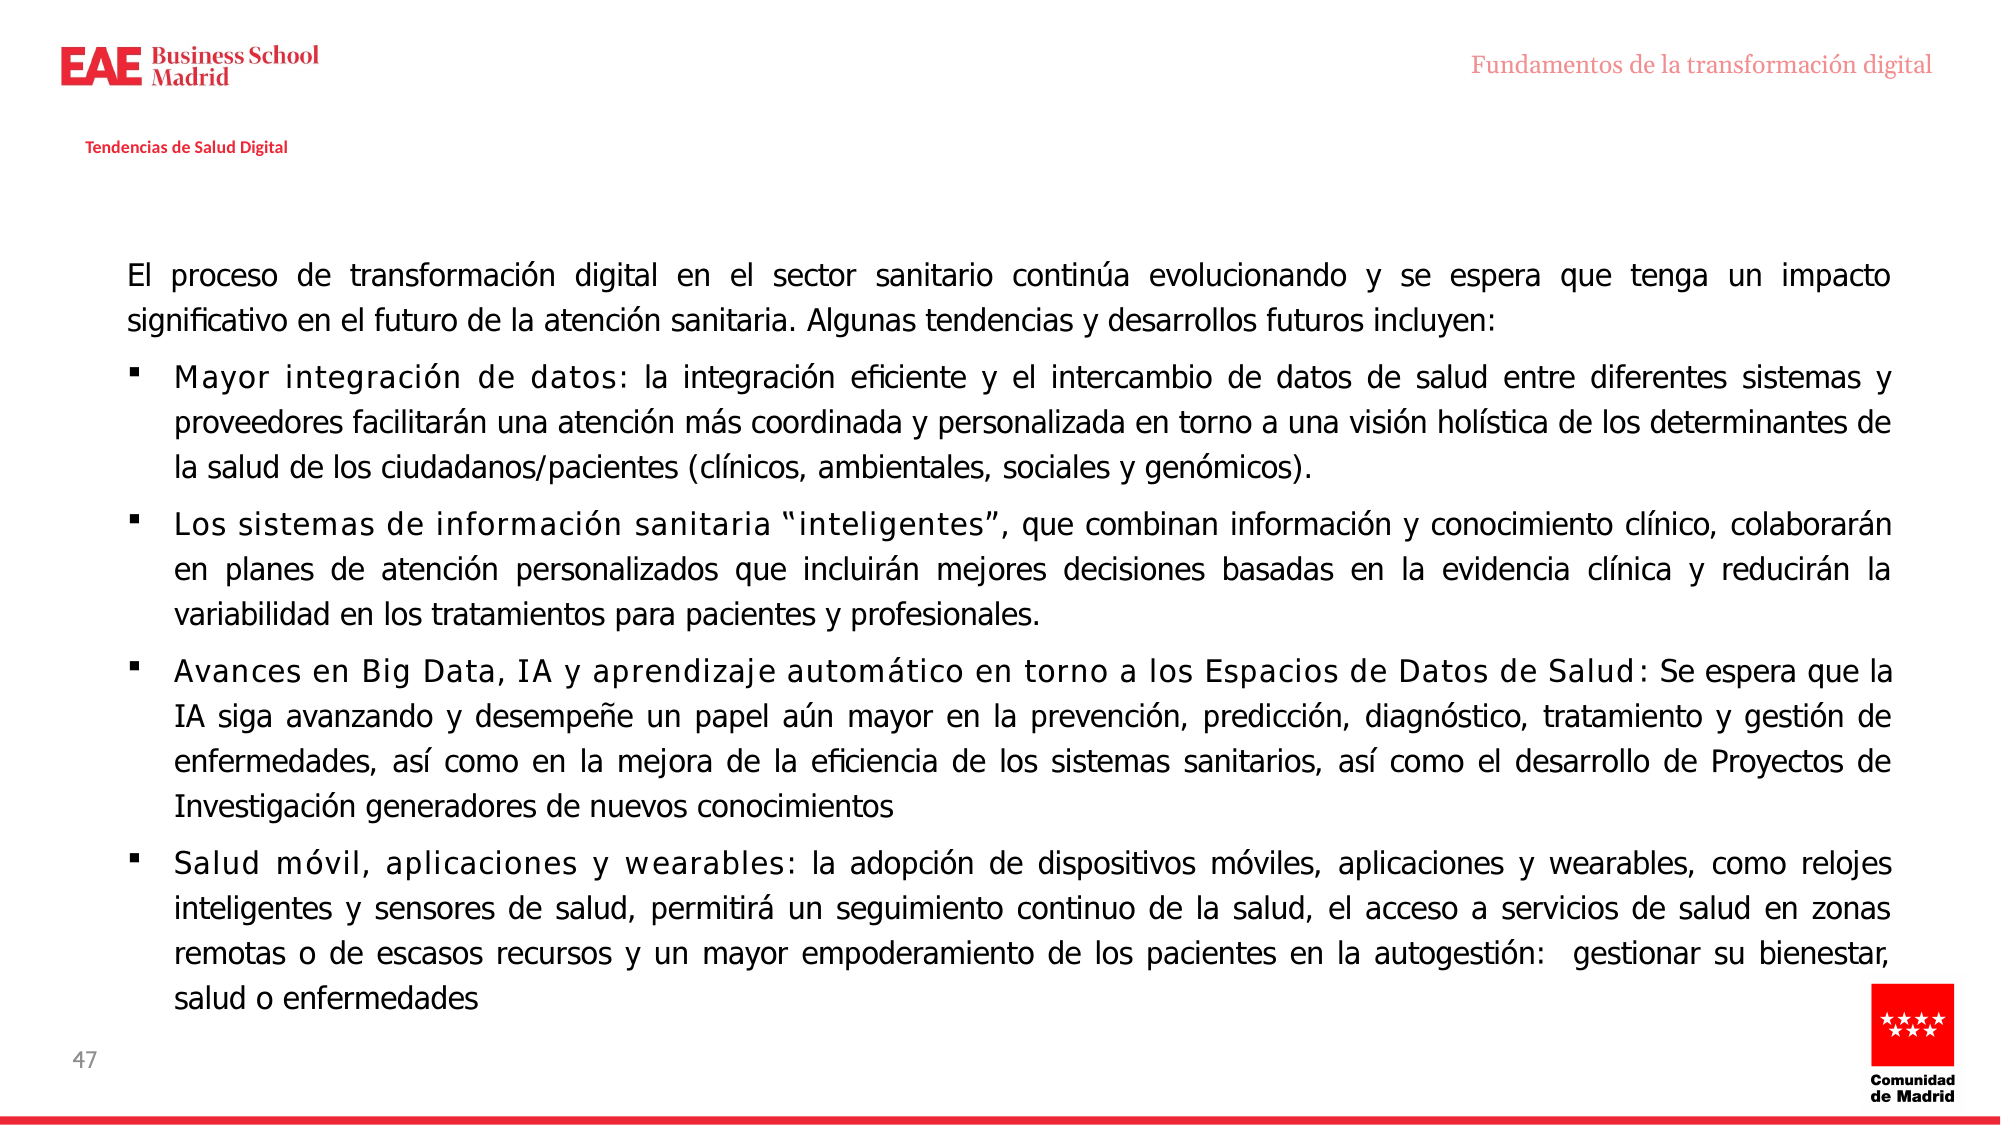

Fundamentos de la transformación digital
# Tendencias de Salud Digital
El proceso de transformación digital en el sector sanitario continúa evolucionando y se espera que tenga un impacto significativo en el futuro de la atención sanitaria. Algunas tendencias y desarrollos futuros incluyen:
Mayor integración de datos: la integración eficiente y el intercambio de datos de salud entre diferentes sistemas y proveedores facilitarán una atención más coordinada y personalizada en torno a una visión holística de los determinantes de la salud de los ciudadanos/pacientes (clínicos, ambientales, sociales y genómicos).
Los sistemas de información sanitaria “inteligentes”, que combinan información y conocimiento clínico, colaborarán en planes de atención personalizados que incluirán mejores decisiones basadas en la evidencia clínica y reducirán la variabilidad en los tratamientos para pacientes y profesionales.
Avances en Big Data, IA y aprendizaje automático en torno a los Espacios de Datos de Salud: Se espera que la IA siga avanzando y desempeñe un papel aún mayor en la prevención, predicción, diagnóstico, tratamiento y gestión de enfermedades, así como en la mejora de la eficiencia de los sistemas sanitarios, así como el desarrollo de Proyectos de Investigación generadores de nuevos conocimientos
Salud móvil, aplicaciones y wearables: la adopción de dispositivos móviles, aplicaciones y wearables, como relojes inteligentes y sensores de salud, permitirá un seguimiento continuo de la salud, el acceso a servicios de salud en zonas remotas o de escasos recursos y un mayor empoderamiento de los pacientes en la autogestión:  gestionar su bienestar, salud o enfermedades
47